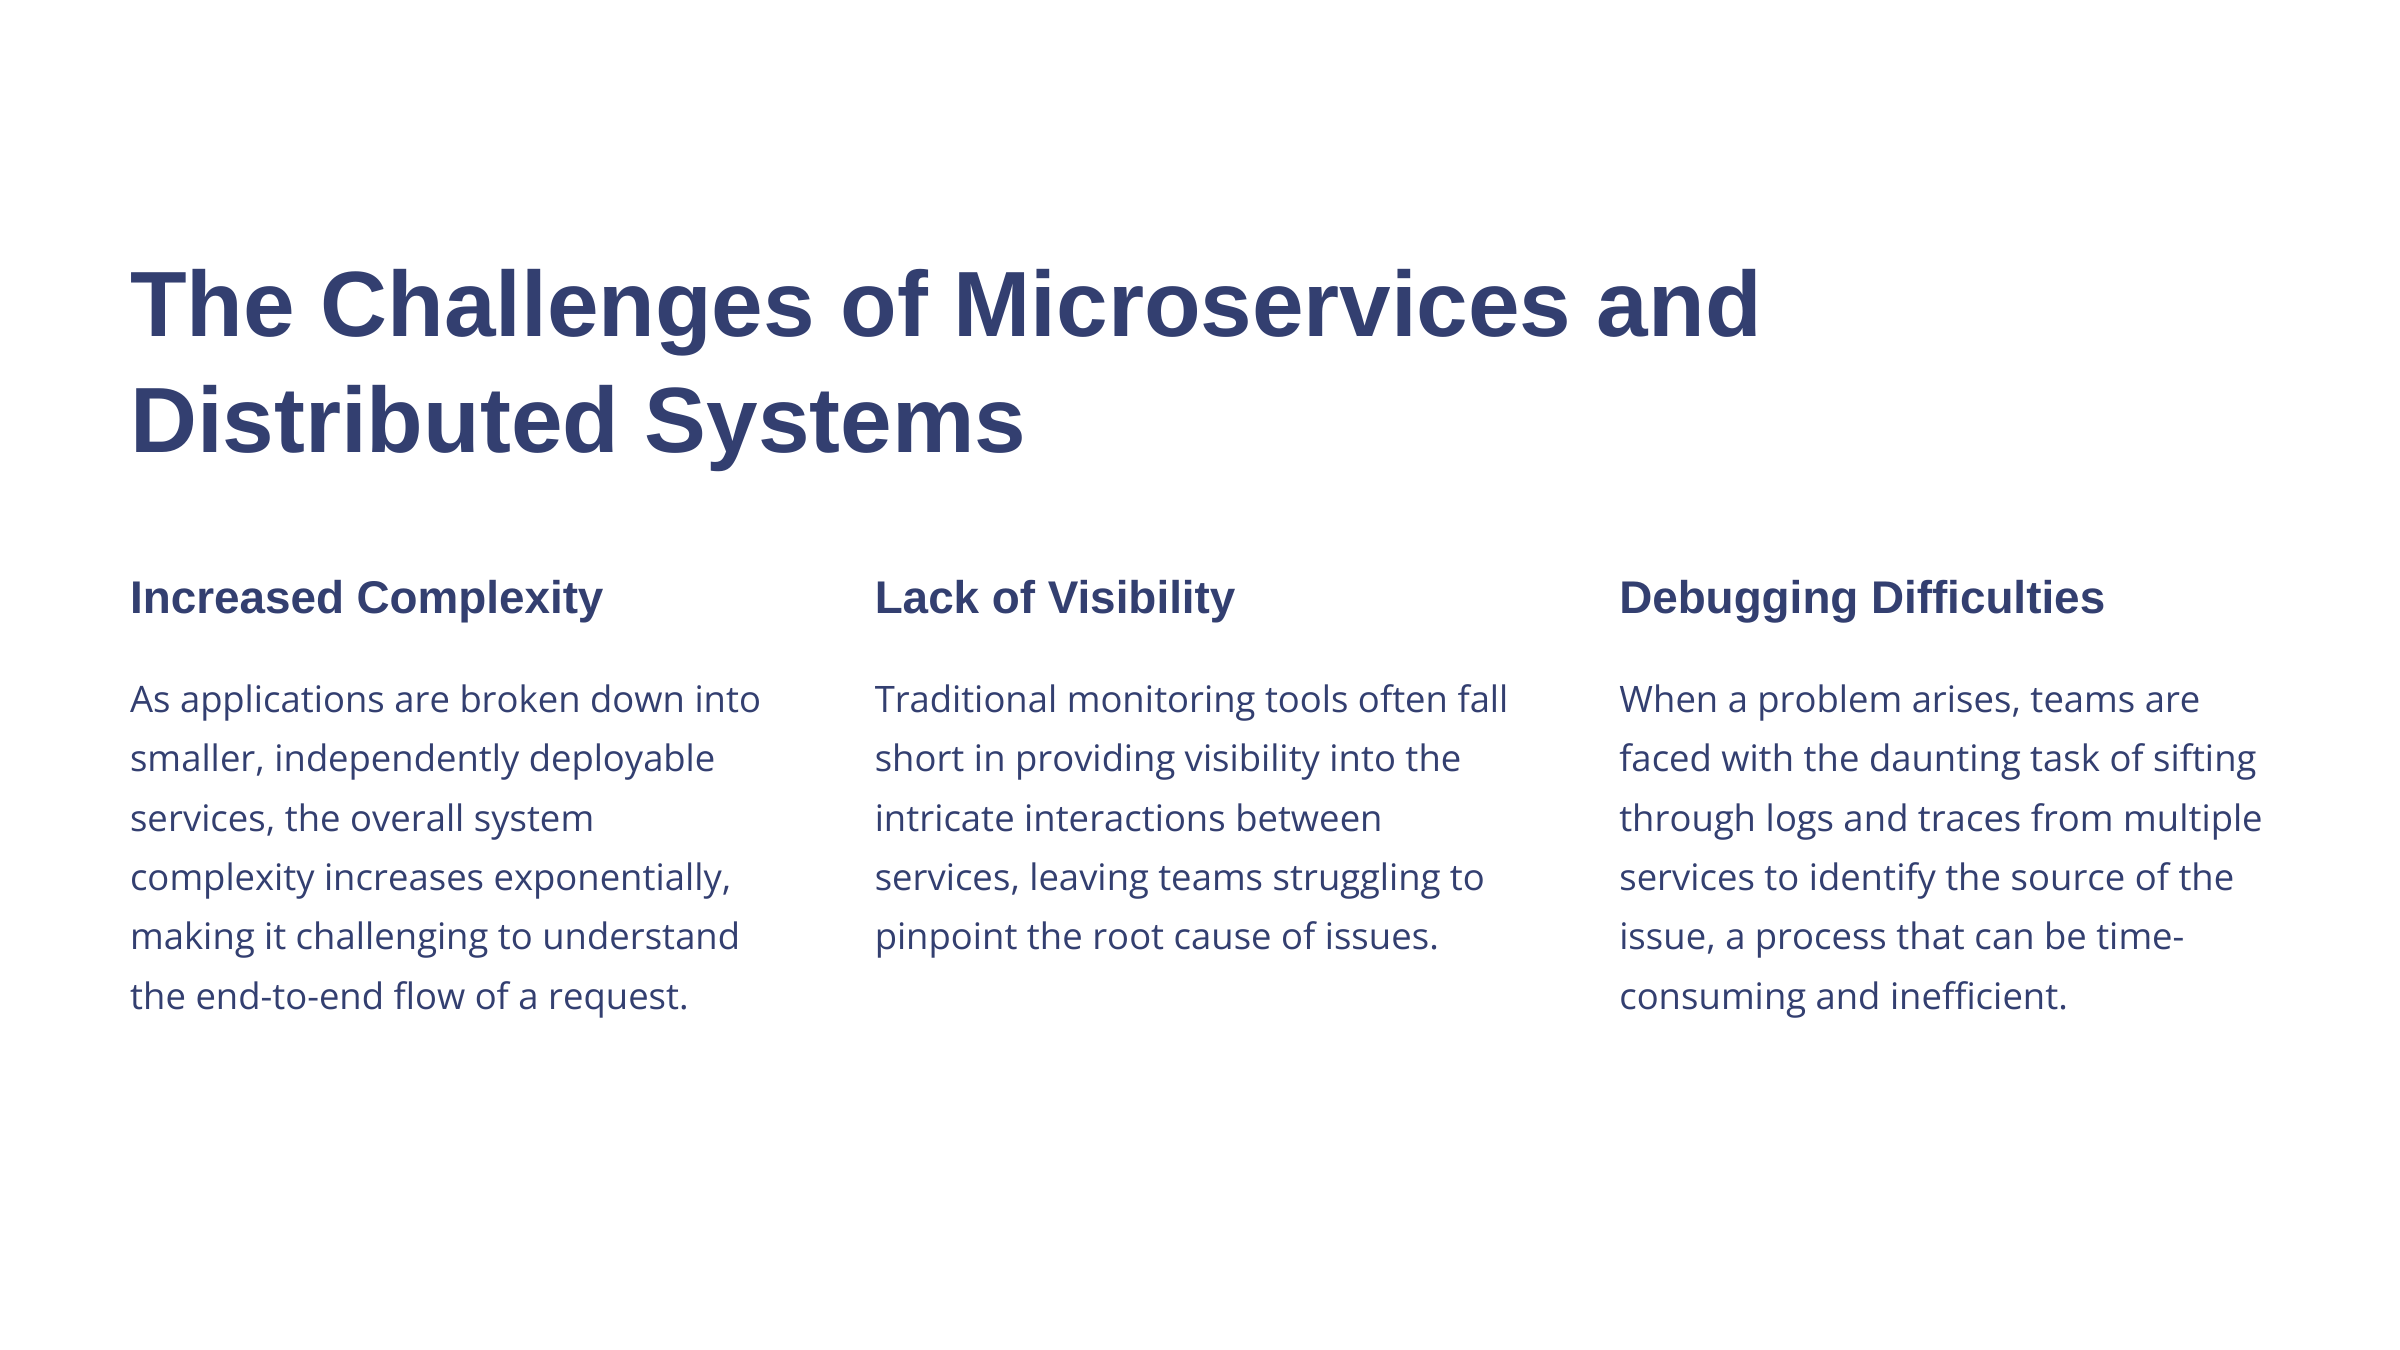

The Challenges of Microservices and Distributed Systems
Increased Complexity
Lack of Visibility
Debugging Difficulties
As applications are broken down into smaller, independently deployable services, the overall system complexity increases exponentially, making it challenging to understand the end-to-end flow of a request.
Traditional monitoring tools often fall short in providing visibility into the intricate interactions between services, leaving teams struggling to pinpoint the root cause of issues.
When a problem arises, teams are faced with the daunting task of sifting through logs and traces from multiple services to identify the source of the issue, a process that can be time-consuming and inefficient.